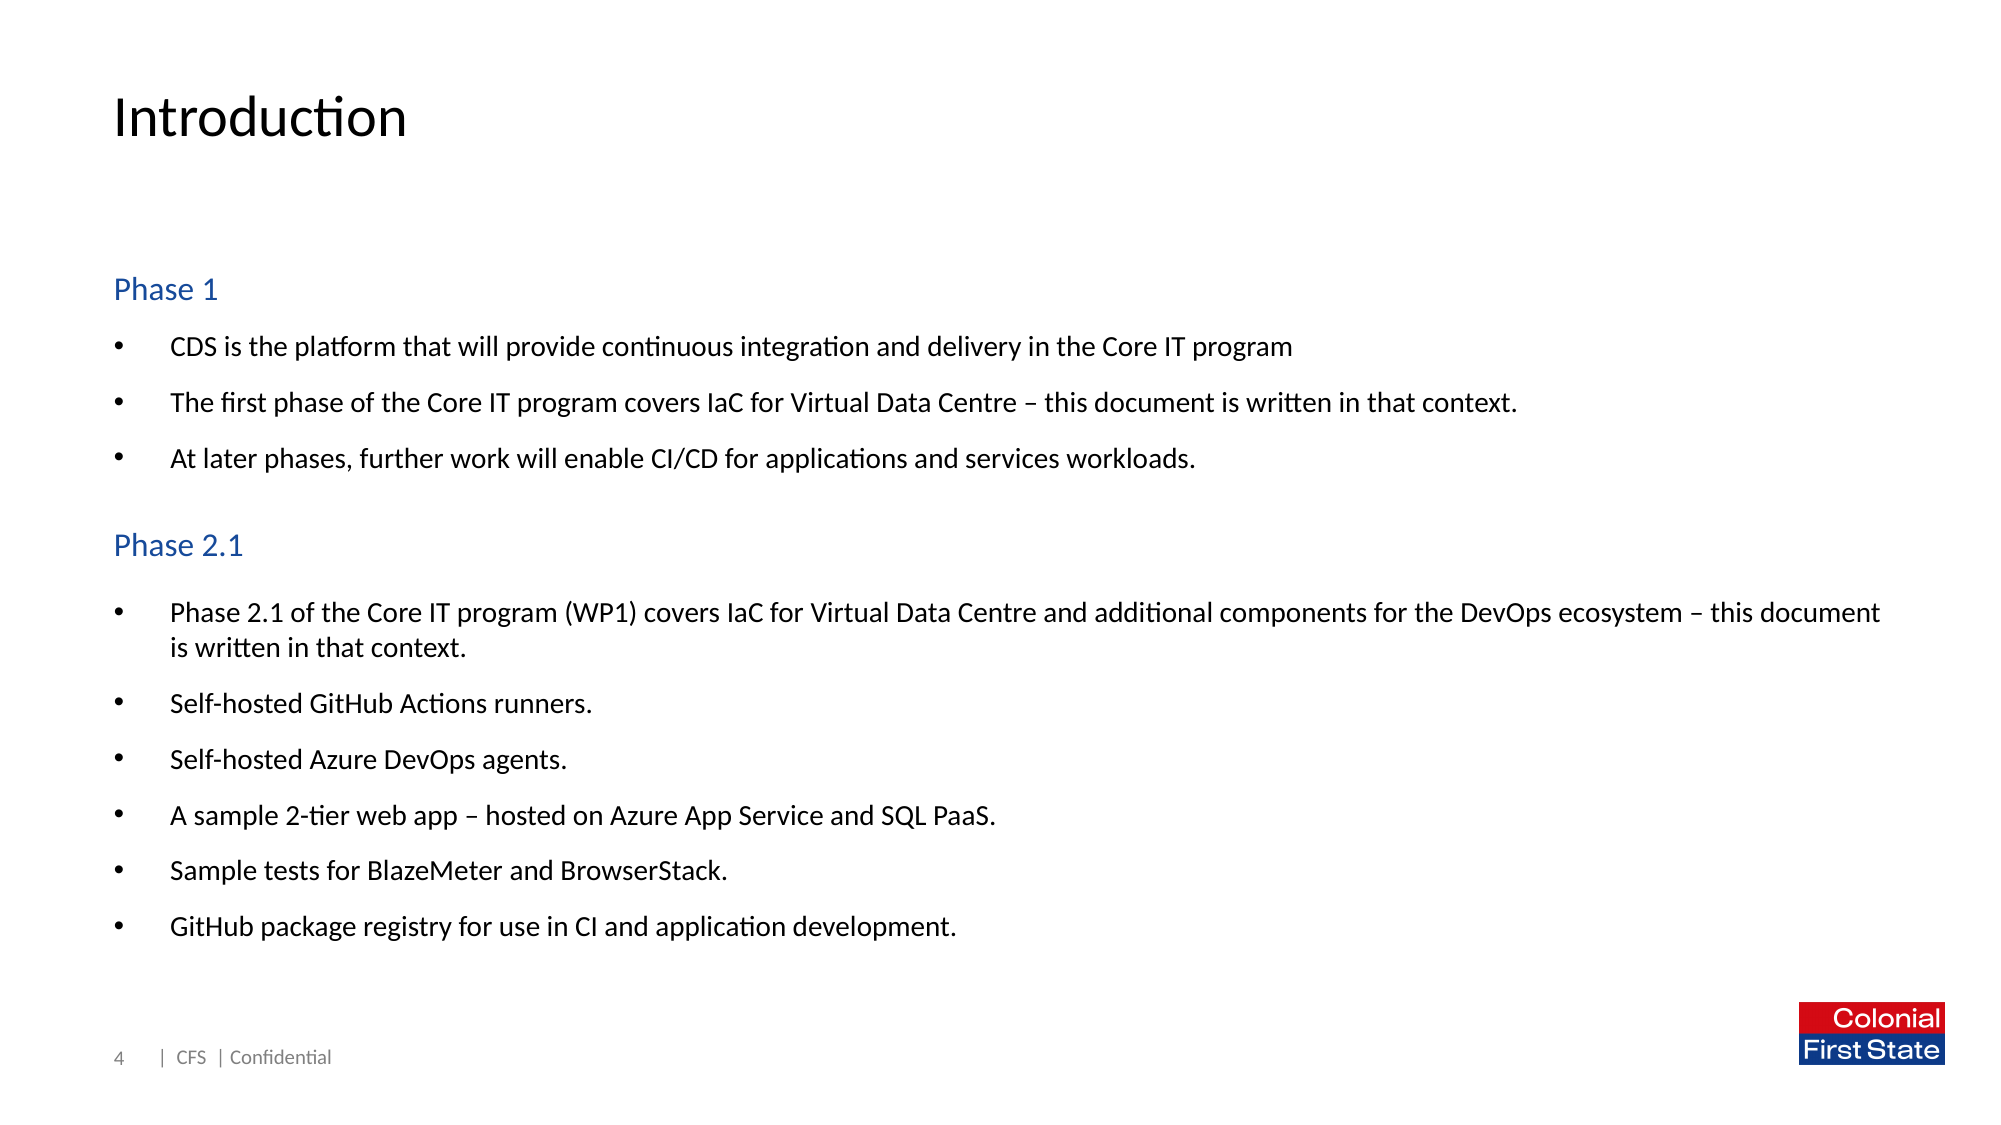

# Introduction
Phase 1
CDS is the platform that will provide continuous integration and delivery in the Core IT program
The first phase of the Core IT program covers IaC for Virtual Data Centre – this document is written in that context.
At later phases, further work will enable CI/CD for applications and services workloads.

Phase 2.1
Phase 2.1 of the Core IT program (WP1) covers IaC for Virtual Data Centre and additional components for the DevOps ecosystem – this document is written in that context.
Self-hosted GitHub Actions runners.
Self-hosted Azure DevOps agents.
A sample 2-tier web app – hosted on Azure App Service and SQL PaaS.
Sample tests for BlazeMeter and BrowserStack.
GitHub package registry for use in CI and application development.
4